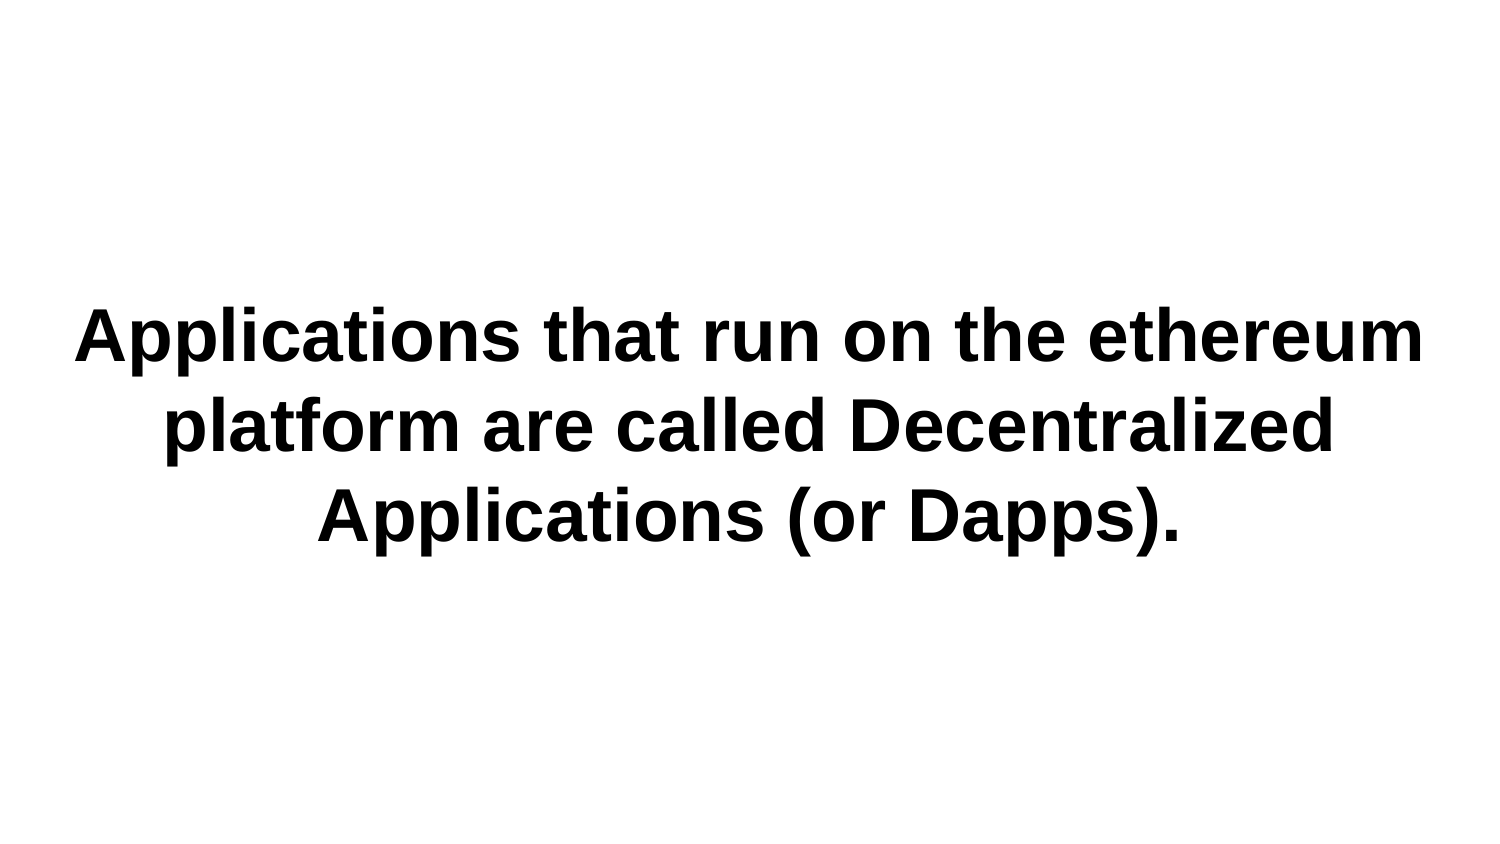

# Applications that run on the ethereum platform are called Decentralized Applications (or Dapps).